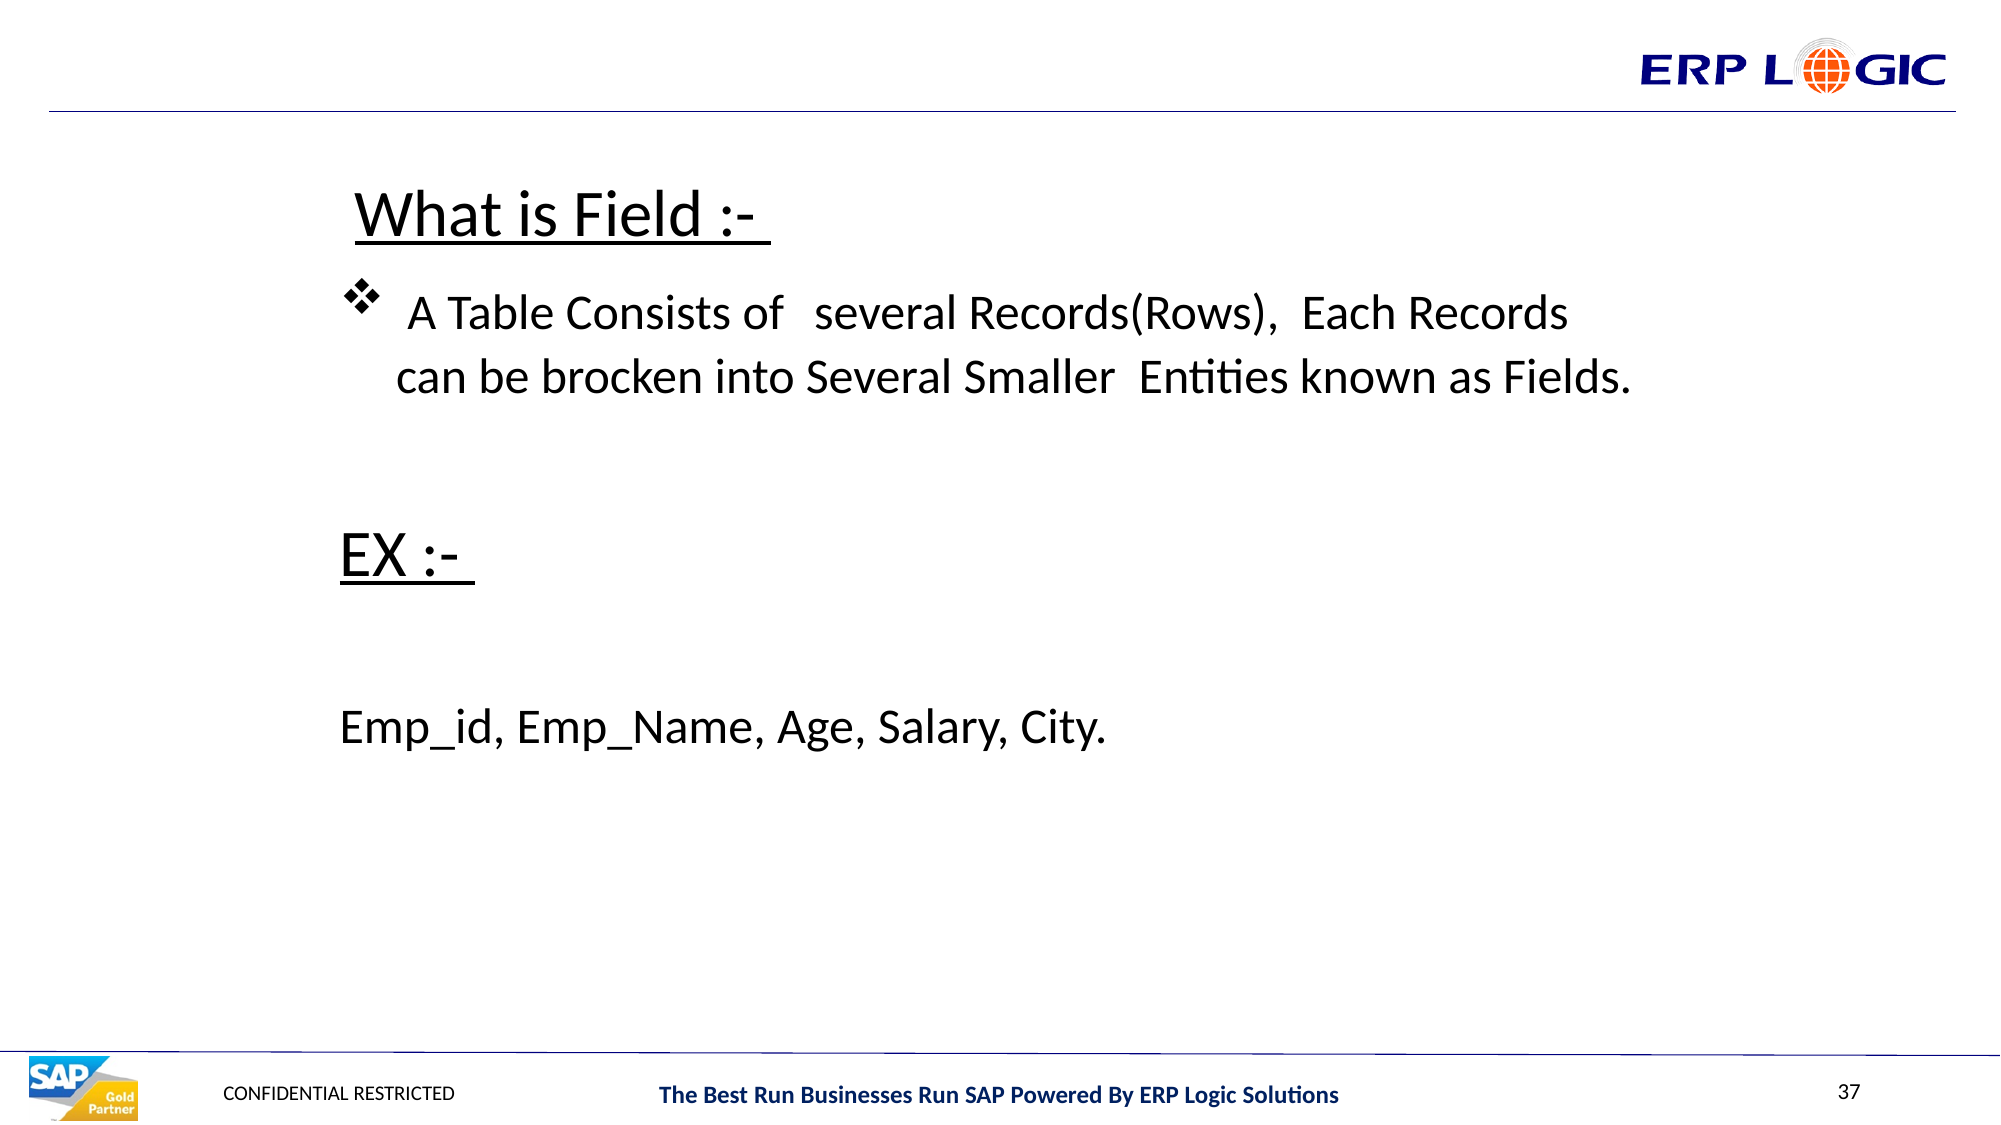

What is Field :-
 A Table Consists of  several Records(Rows),  Each Records  can be brocken into Several Smaller  Entities known as Fields.

EX :-

Emp_id, Emp_Name, Age, Salary, City.